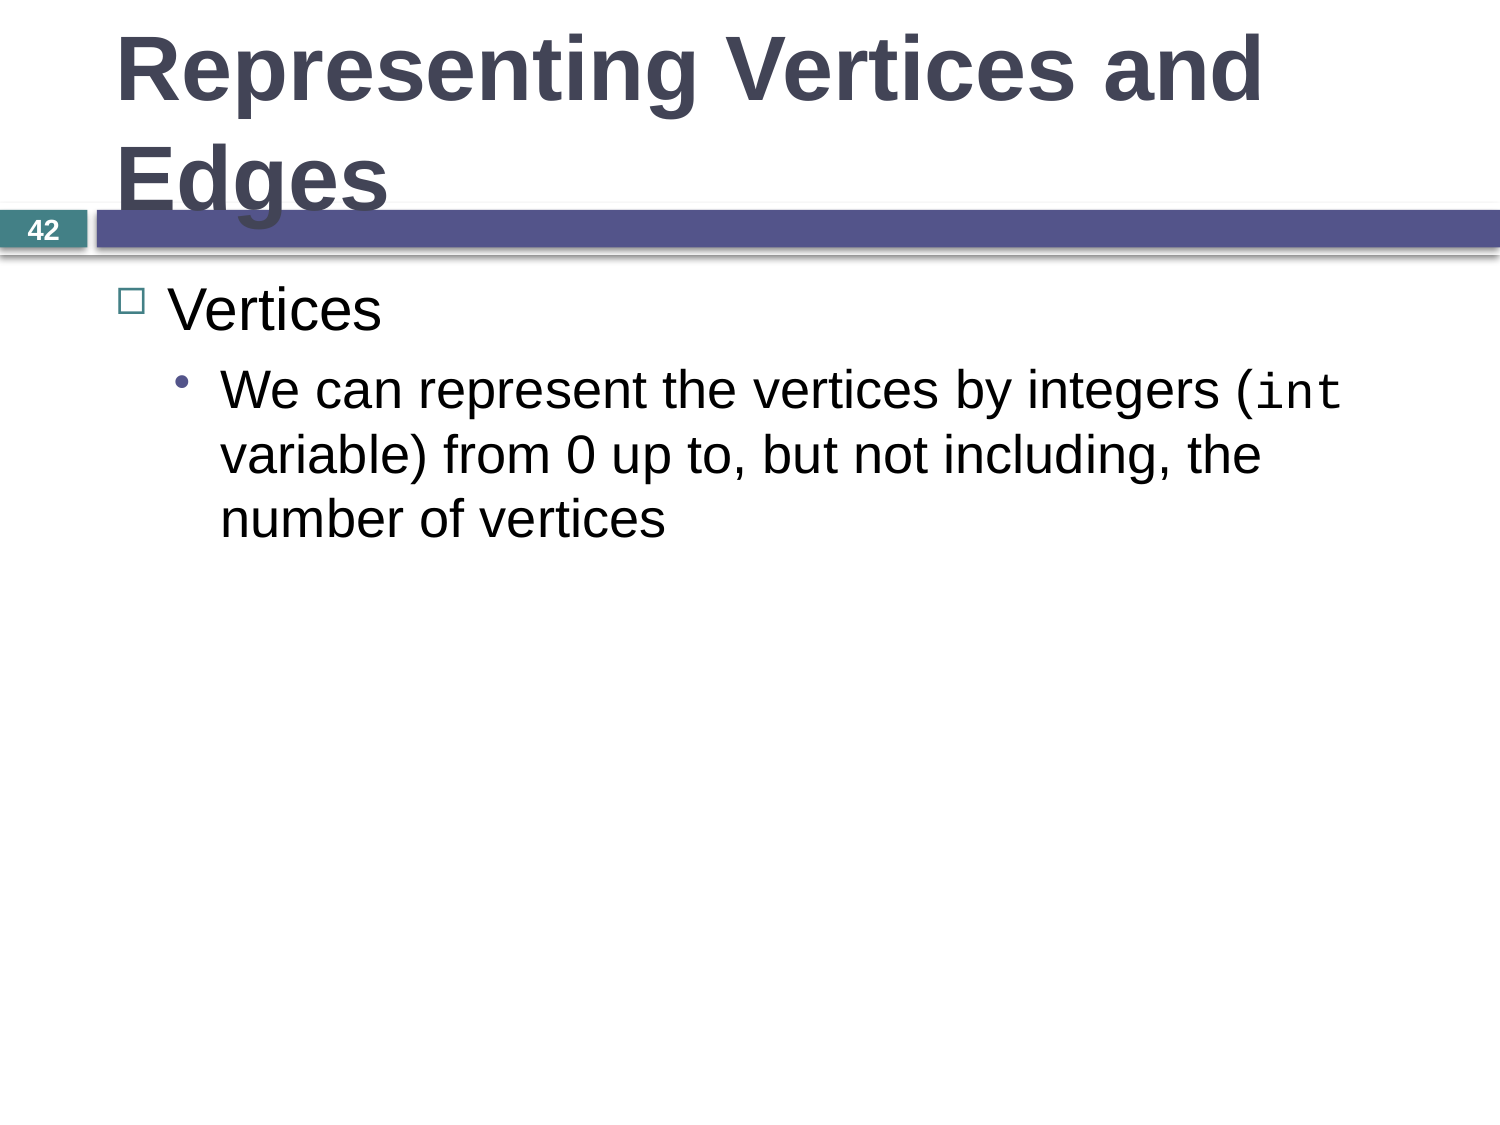

# Representing Vertices and Edges
42
Vertices
We can represent the vertices by integers (int variable) from 0 up to, but not including, the number of vertices